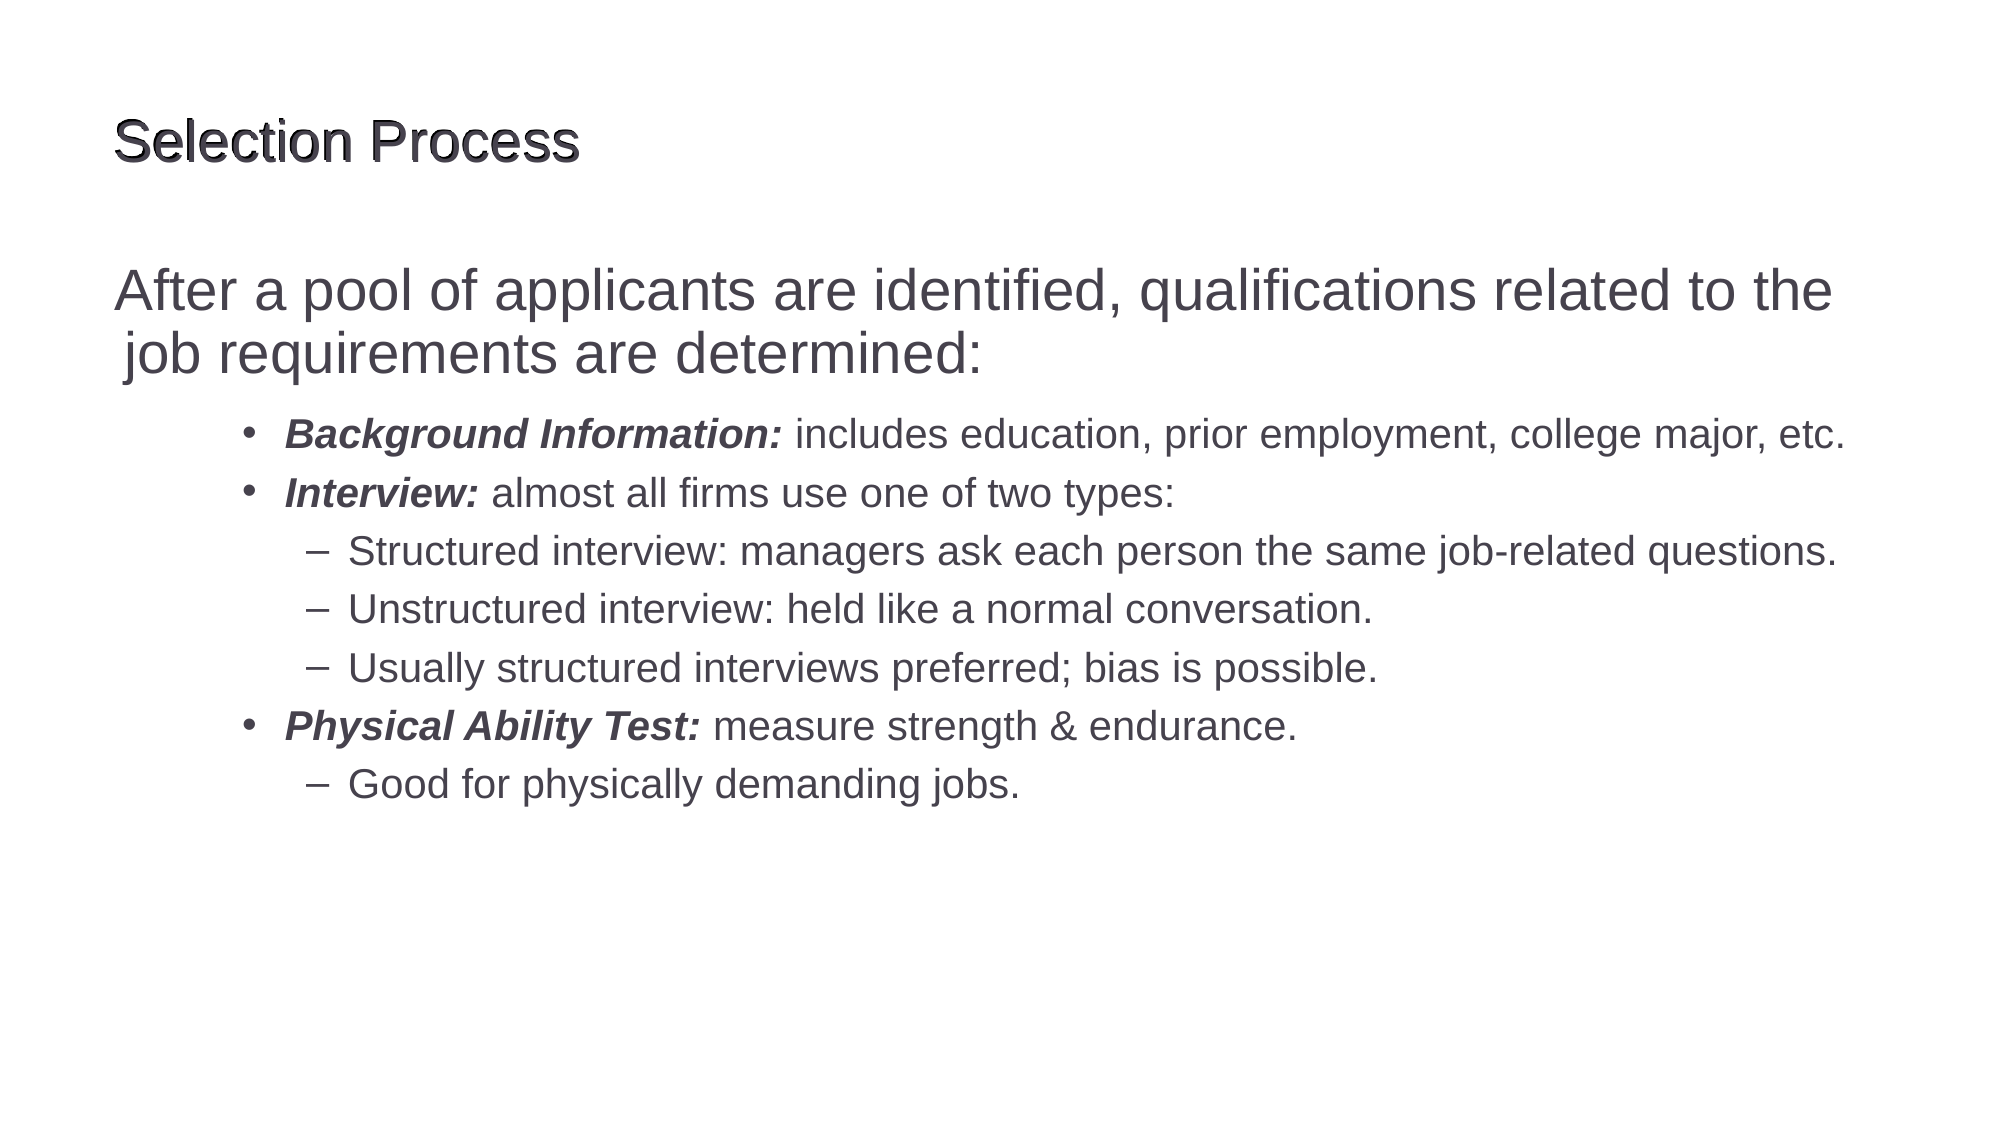

# Selection Process
After a pool of applicants are identified, qualifications related to the job requirements are determined:
Background Information: includes education, prior employment, college major, etc.
Interview: almost all firms use one of two types:
Structured interview: managers ask each person the same job-related questions.
Unstructured interview: held like a normal conversation.
Usually structured interviews preferred; bias is possible.
Physical Ability Test: measure strength & endurance.
Good for physically demanding jobs.